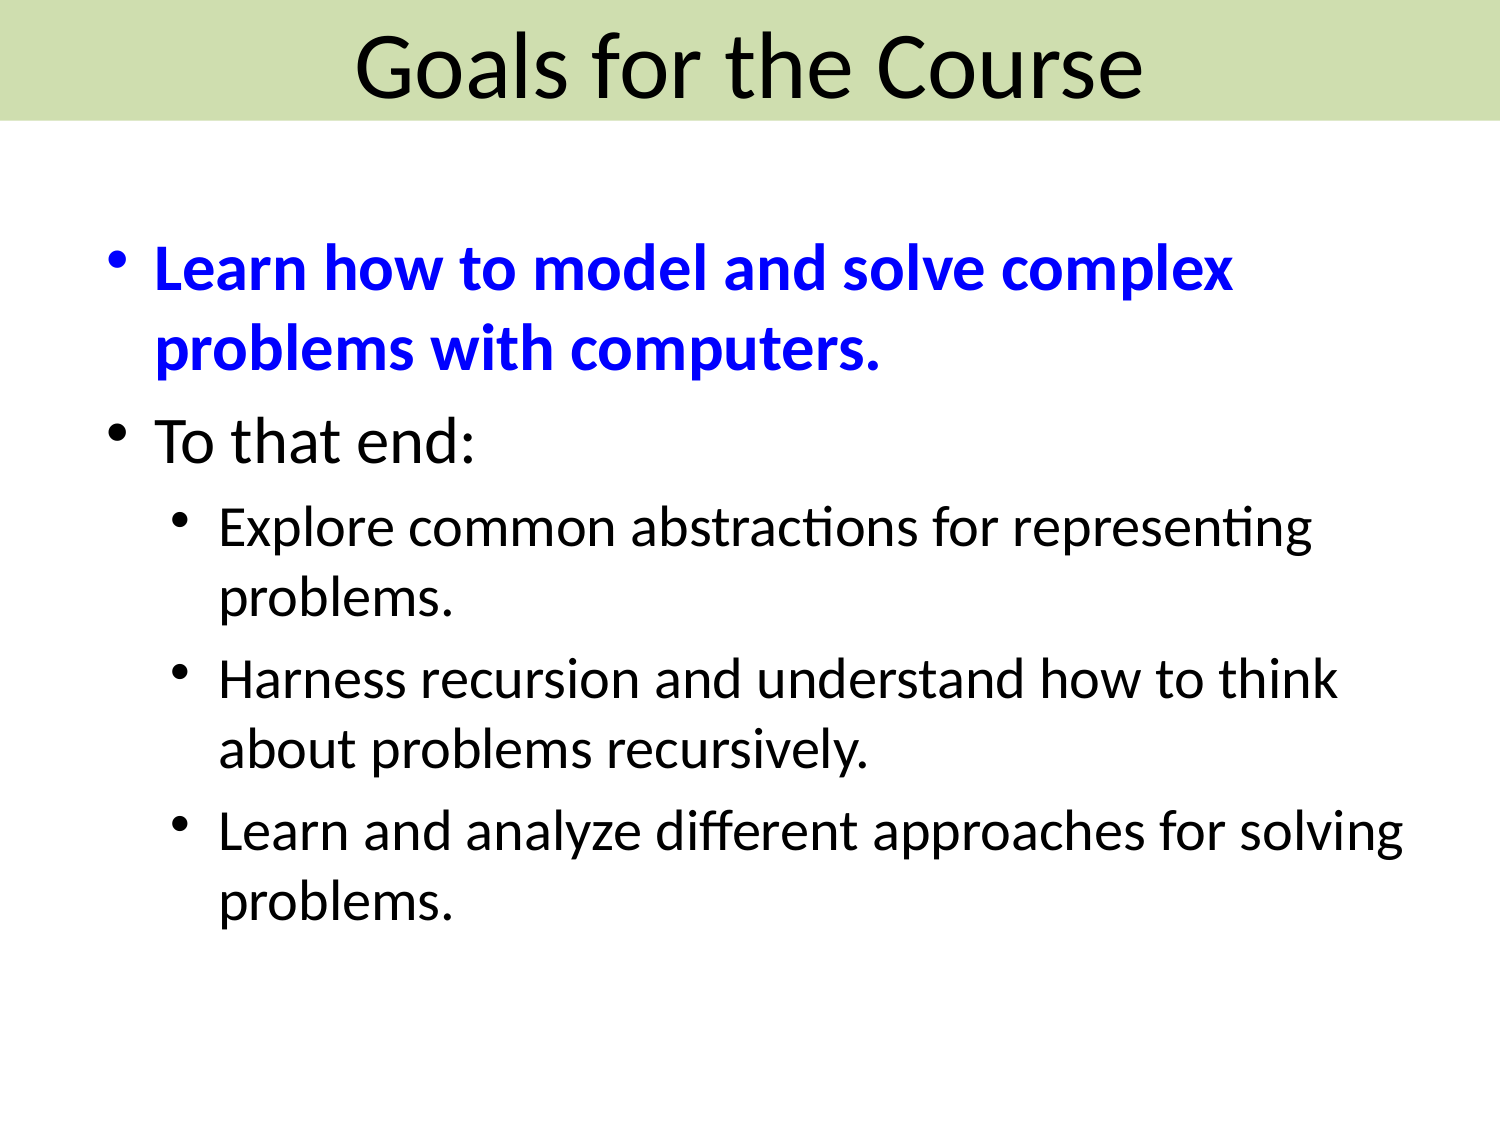

Goals for the Course
Learn how to model and solve complex problems with computers.
To that end:
Explore common abstractions for representing problems.
Harness recursion and understand how to think about problems recursively.
Learn and analyze different approaches for solving problems.